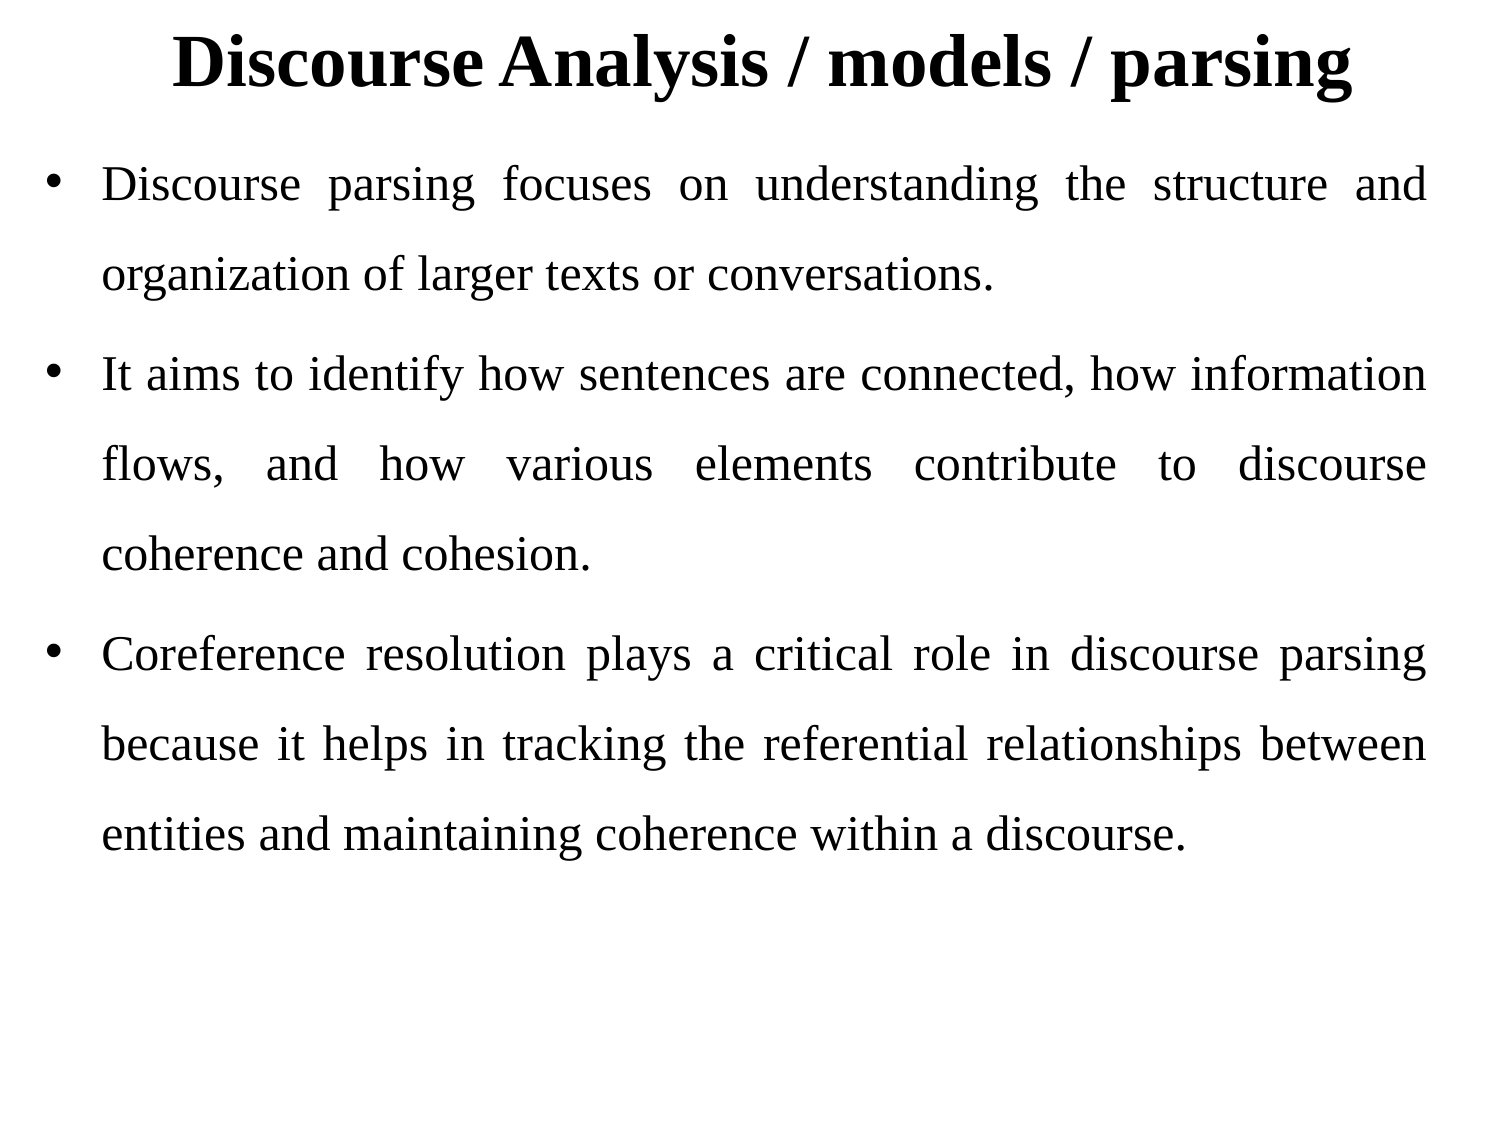

# Discourse Analysis / models / parsing
Discourse parsing focuses on understanding the structure and organization of larger texts or conversations.
It aims to identify how sentences are connected, how information flows, and how various elements contribute to discourse coherence and cohesion.
Coreference resolution plays a critical role in discourse parsing because it helps in tracking the referential relationships between entities and maintaining coherence within a discourse.